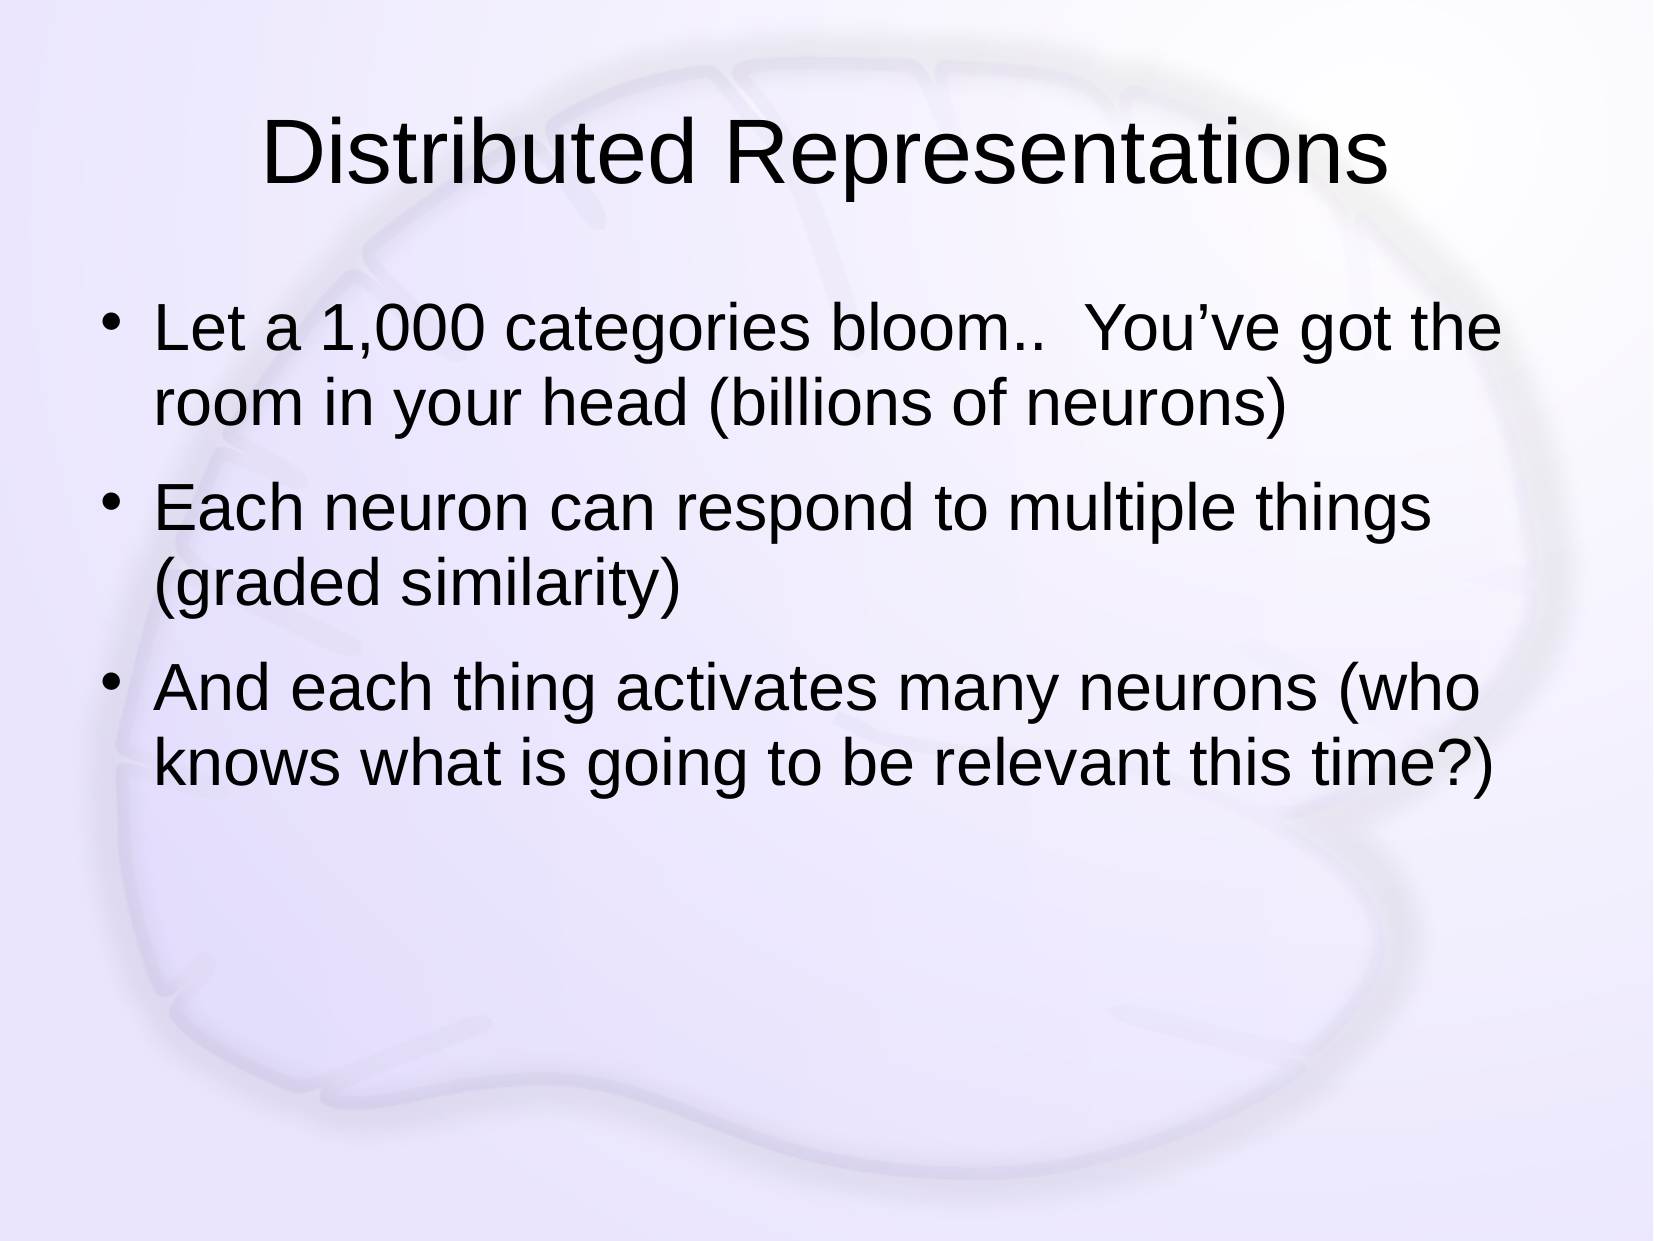

# Distributed Representations
Let a 1,000 categories bloom..  You’ve got the room in your head (billions of neurons)
Each neuron can respond to multiple things (graded similarity)
And each thing activates many neurons (who knows what is going to be relevant this time?)